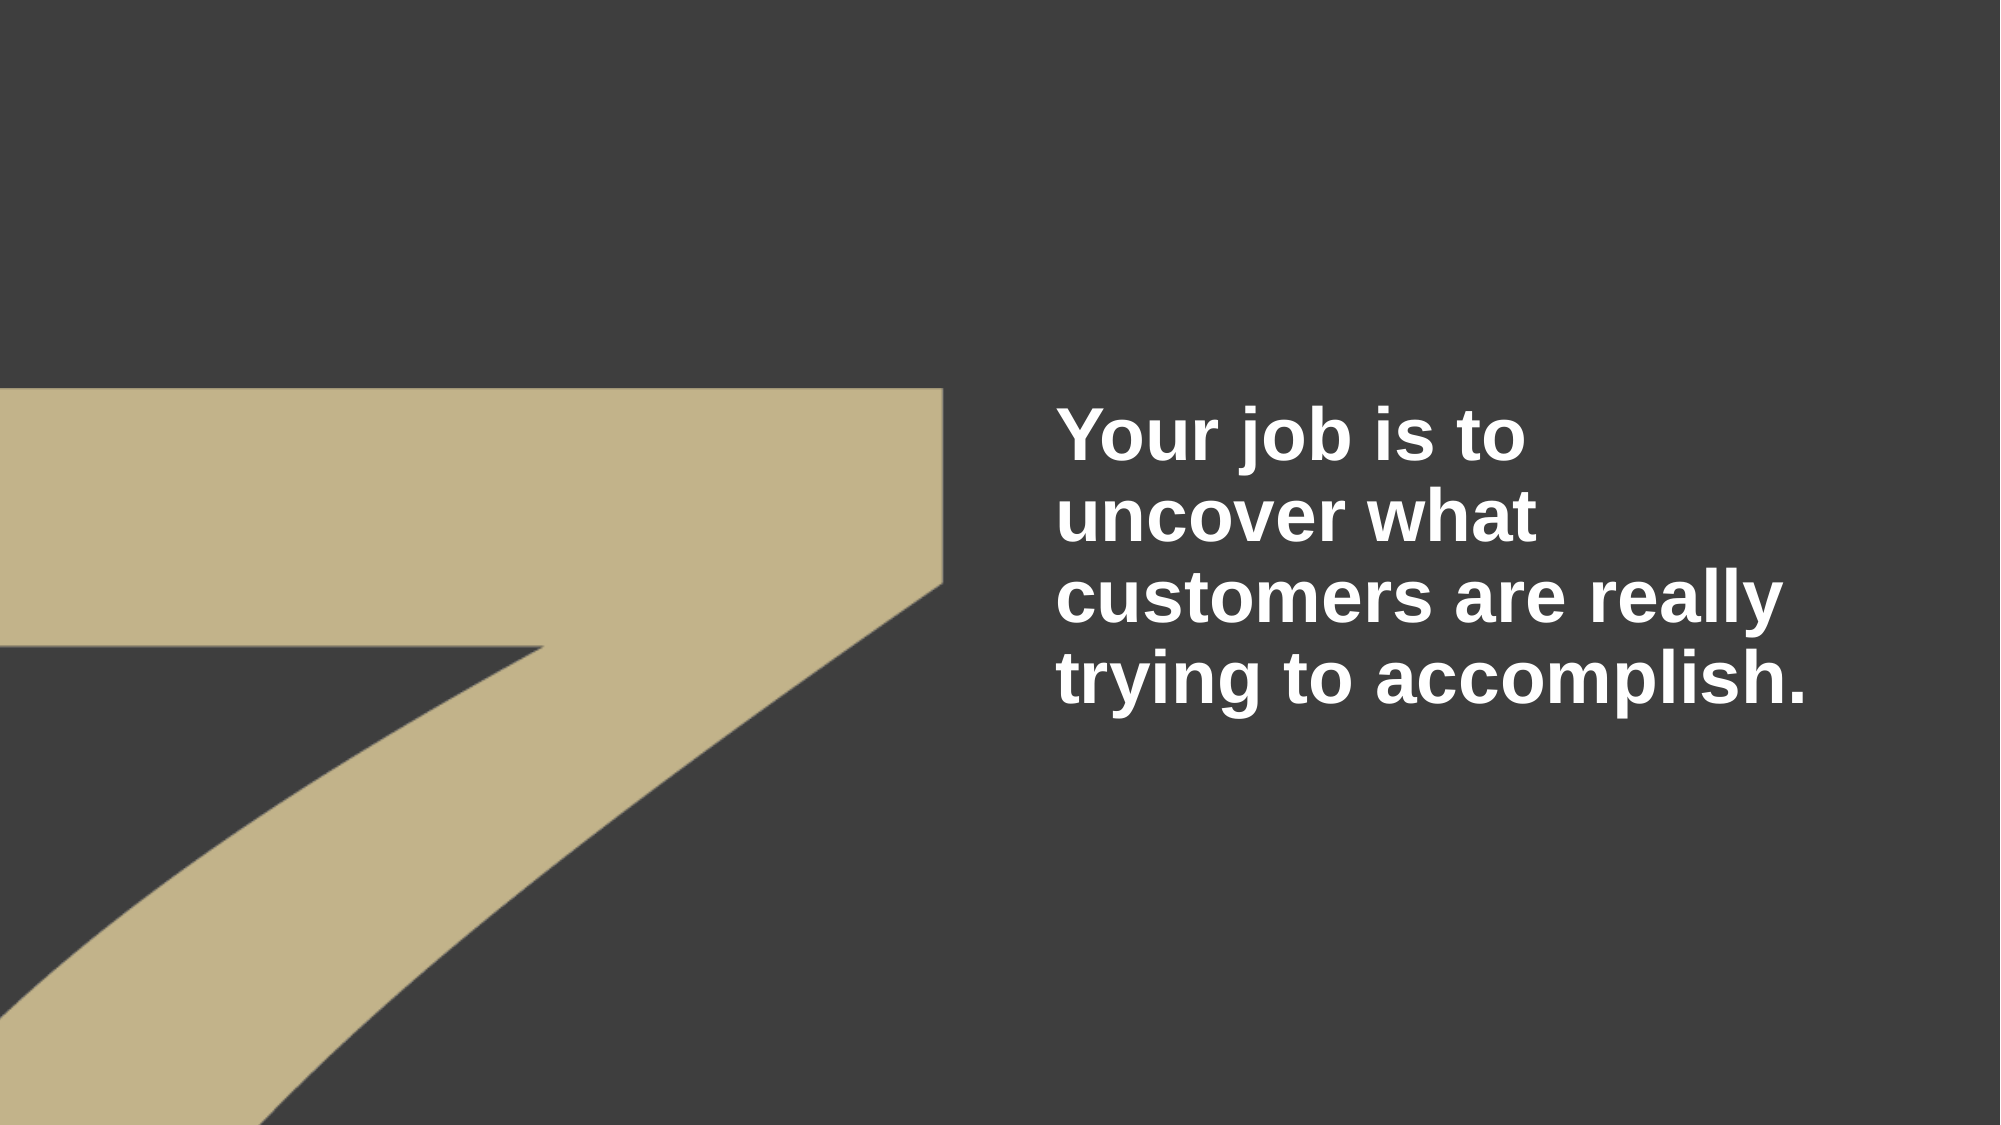

Your job is to uncover what customers are really trying to accomplish.